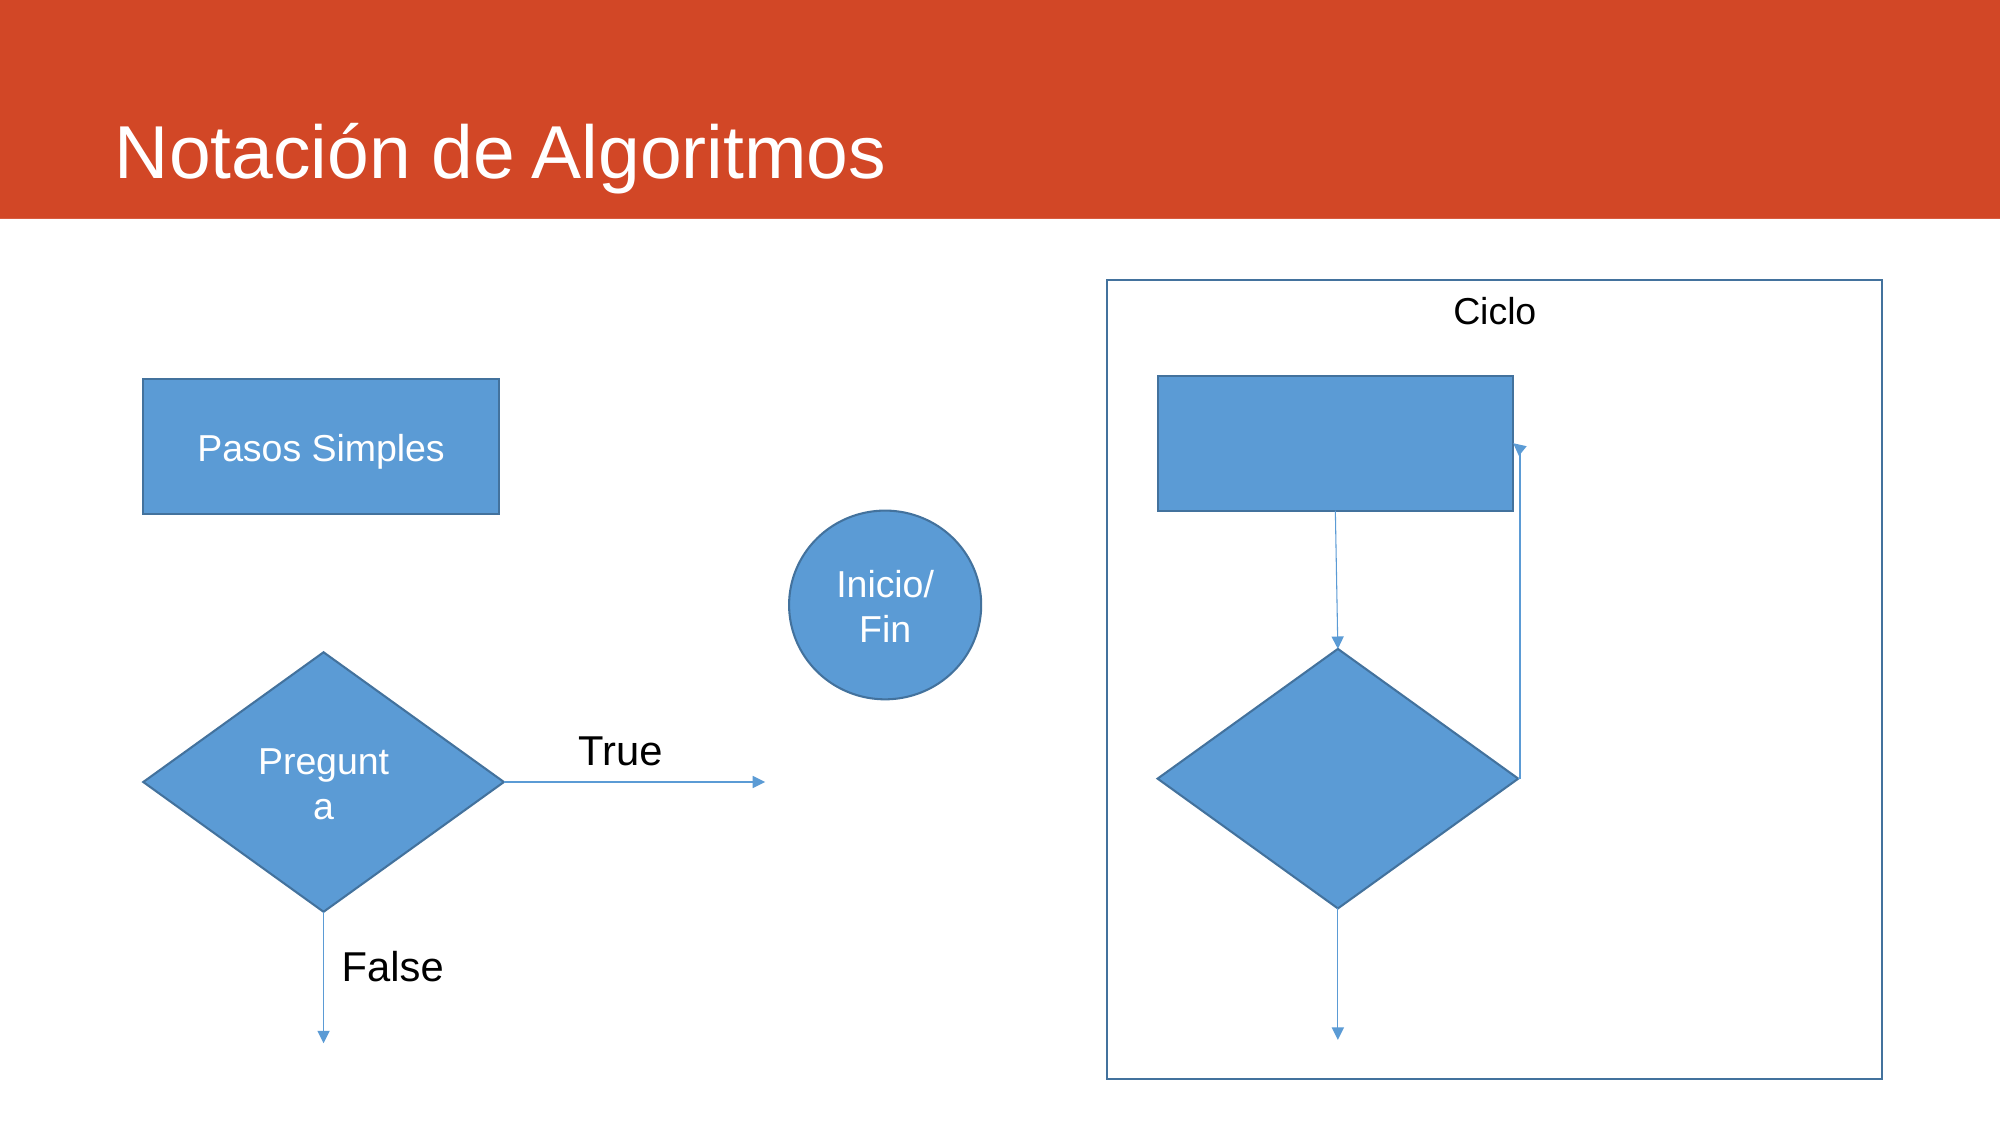

# Notación de Algoritmos
Ciclo

Pasos Simples
Inicio/
Fin

Pregunta
True
False